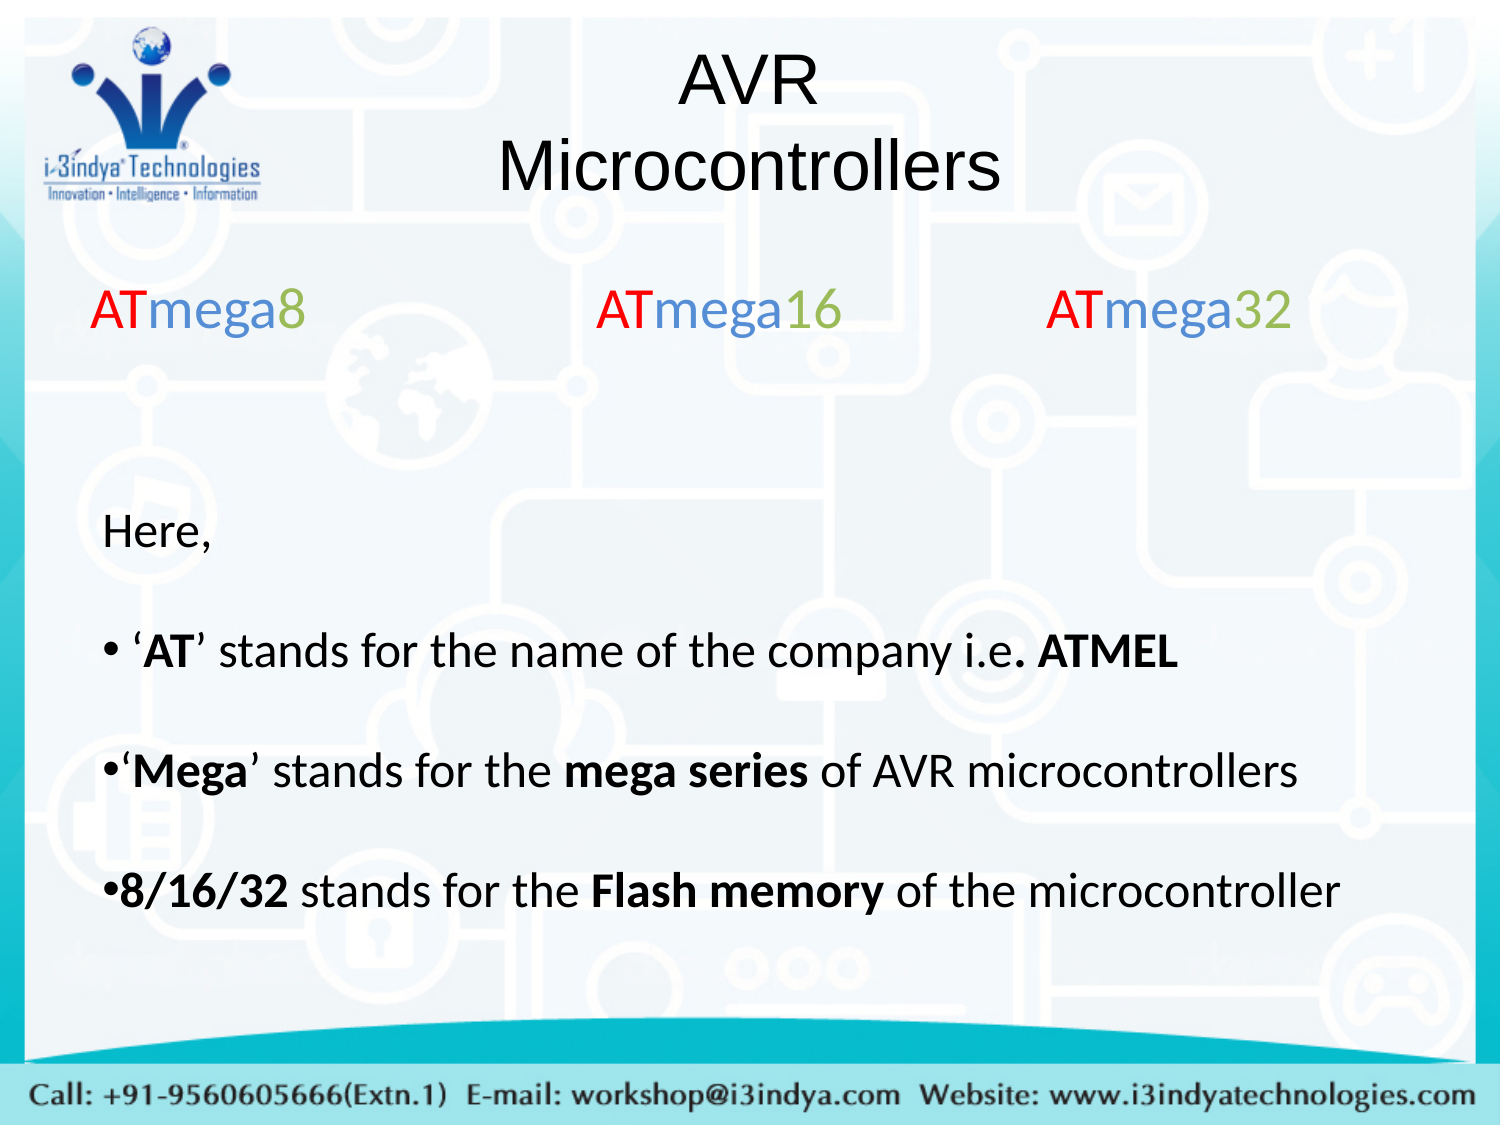

# AVR Microcontrollers
ATmega8		ATmega16		ATmega32
Here,

 ‘AT’ stands for the name of the company i.e. ATMEL

‘Mega’ stands for the mega series of AVR microcontrollers

8/16/32 stands for the Flash memory of the microcontroller